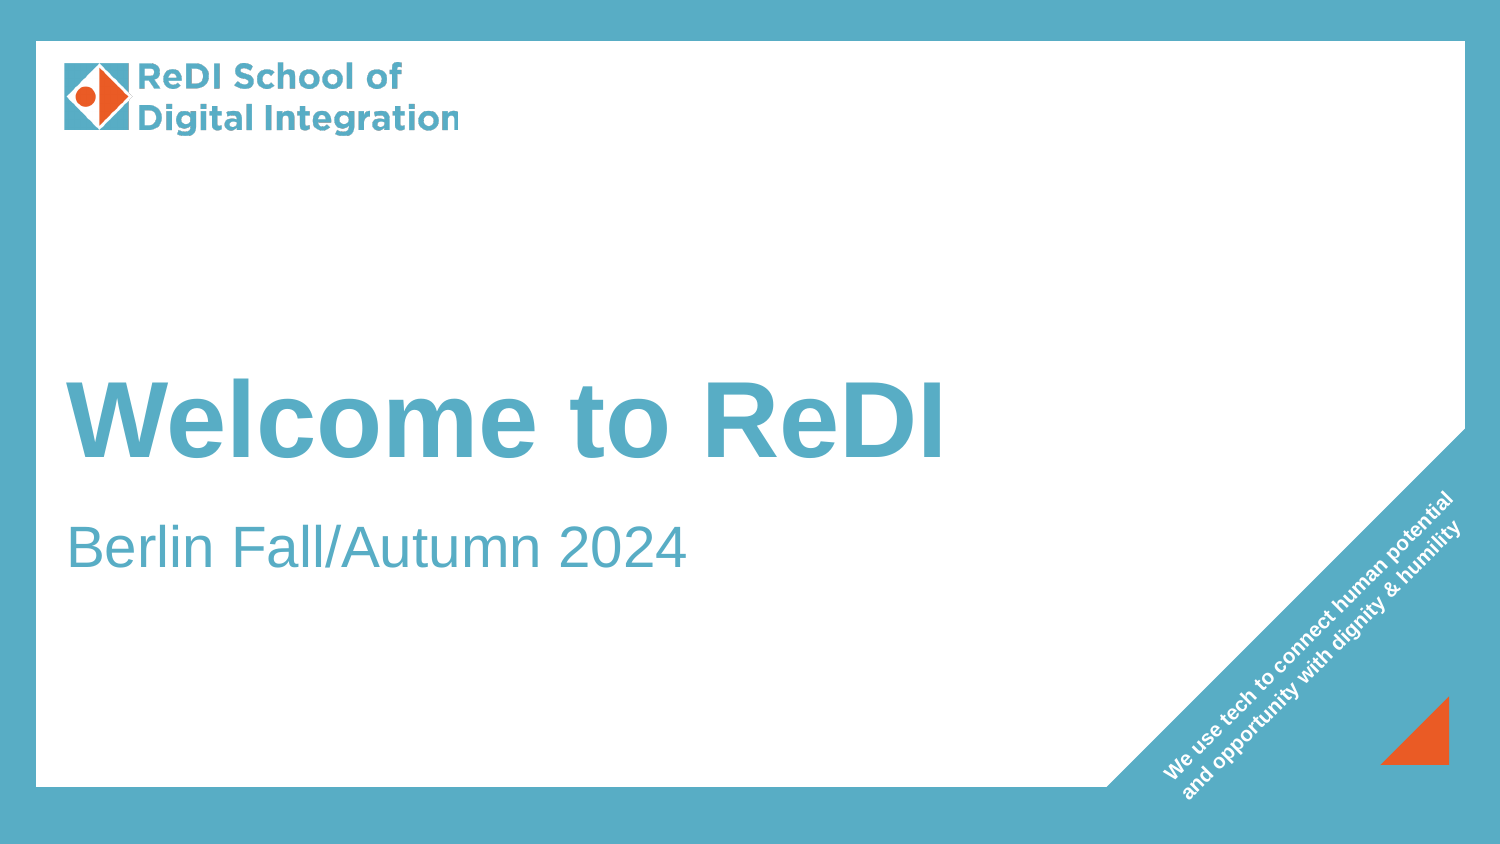

# Welcome to ReDI
Berlin Fall/Autumn 2024